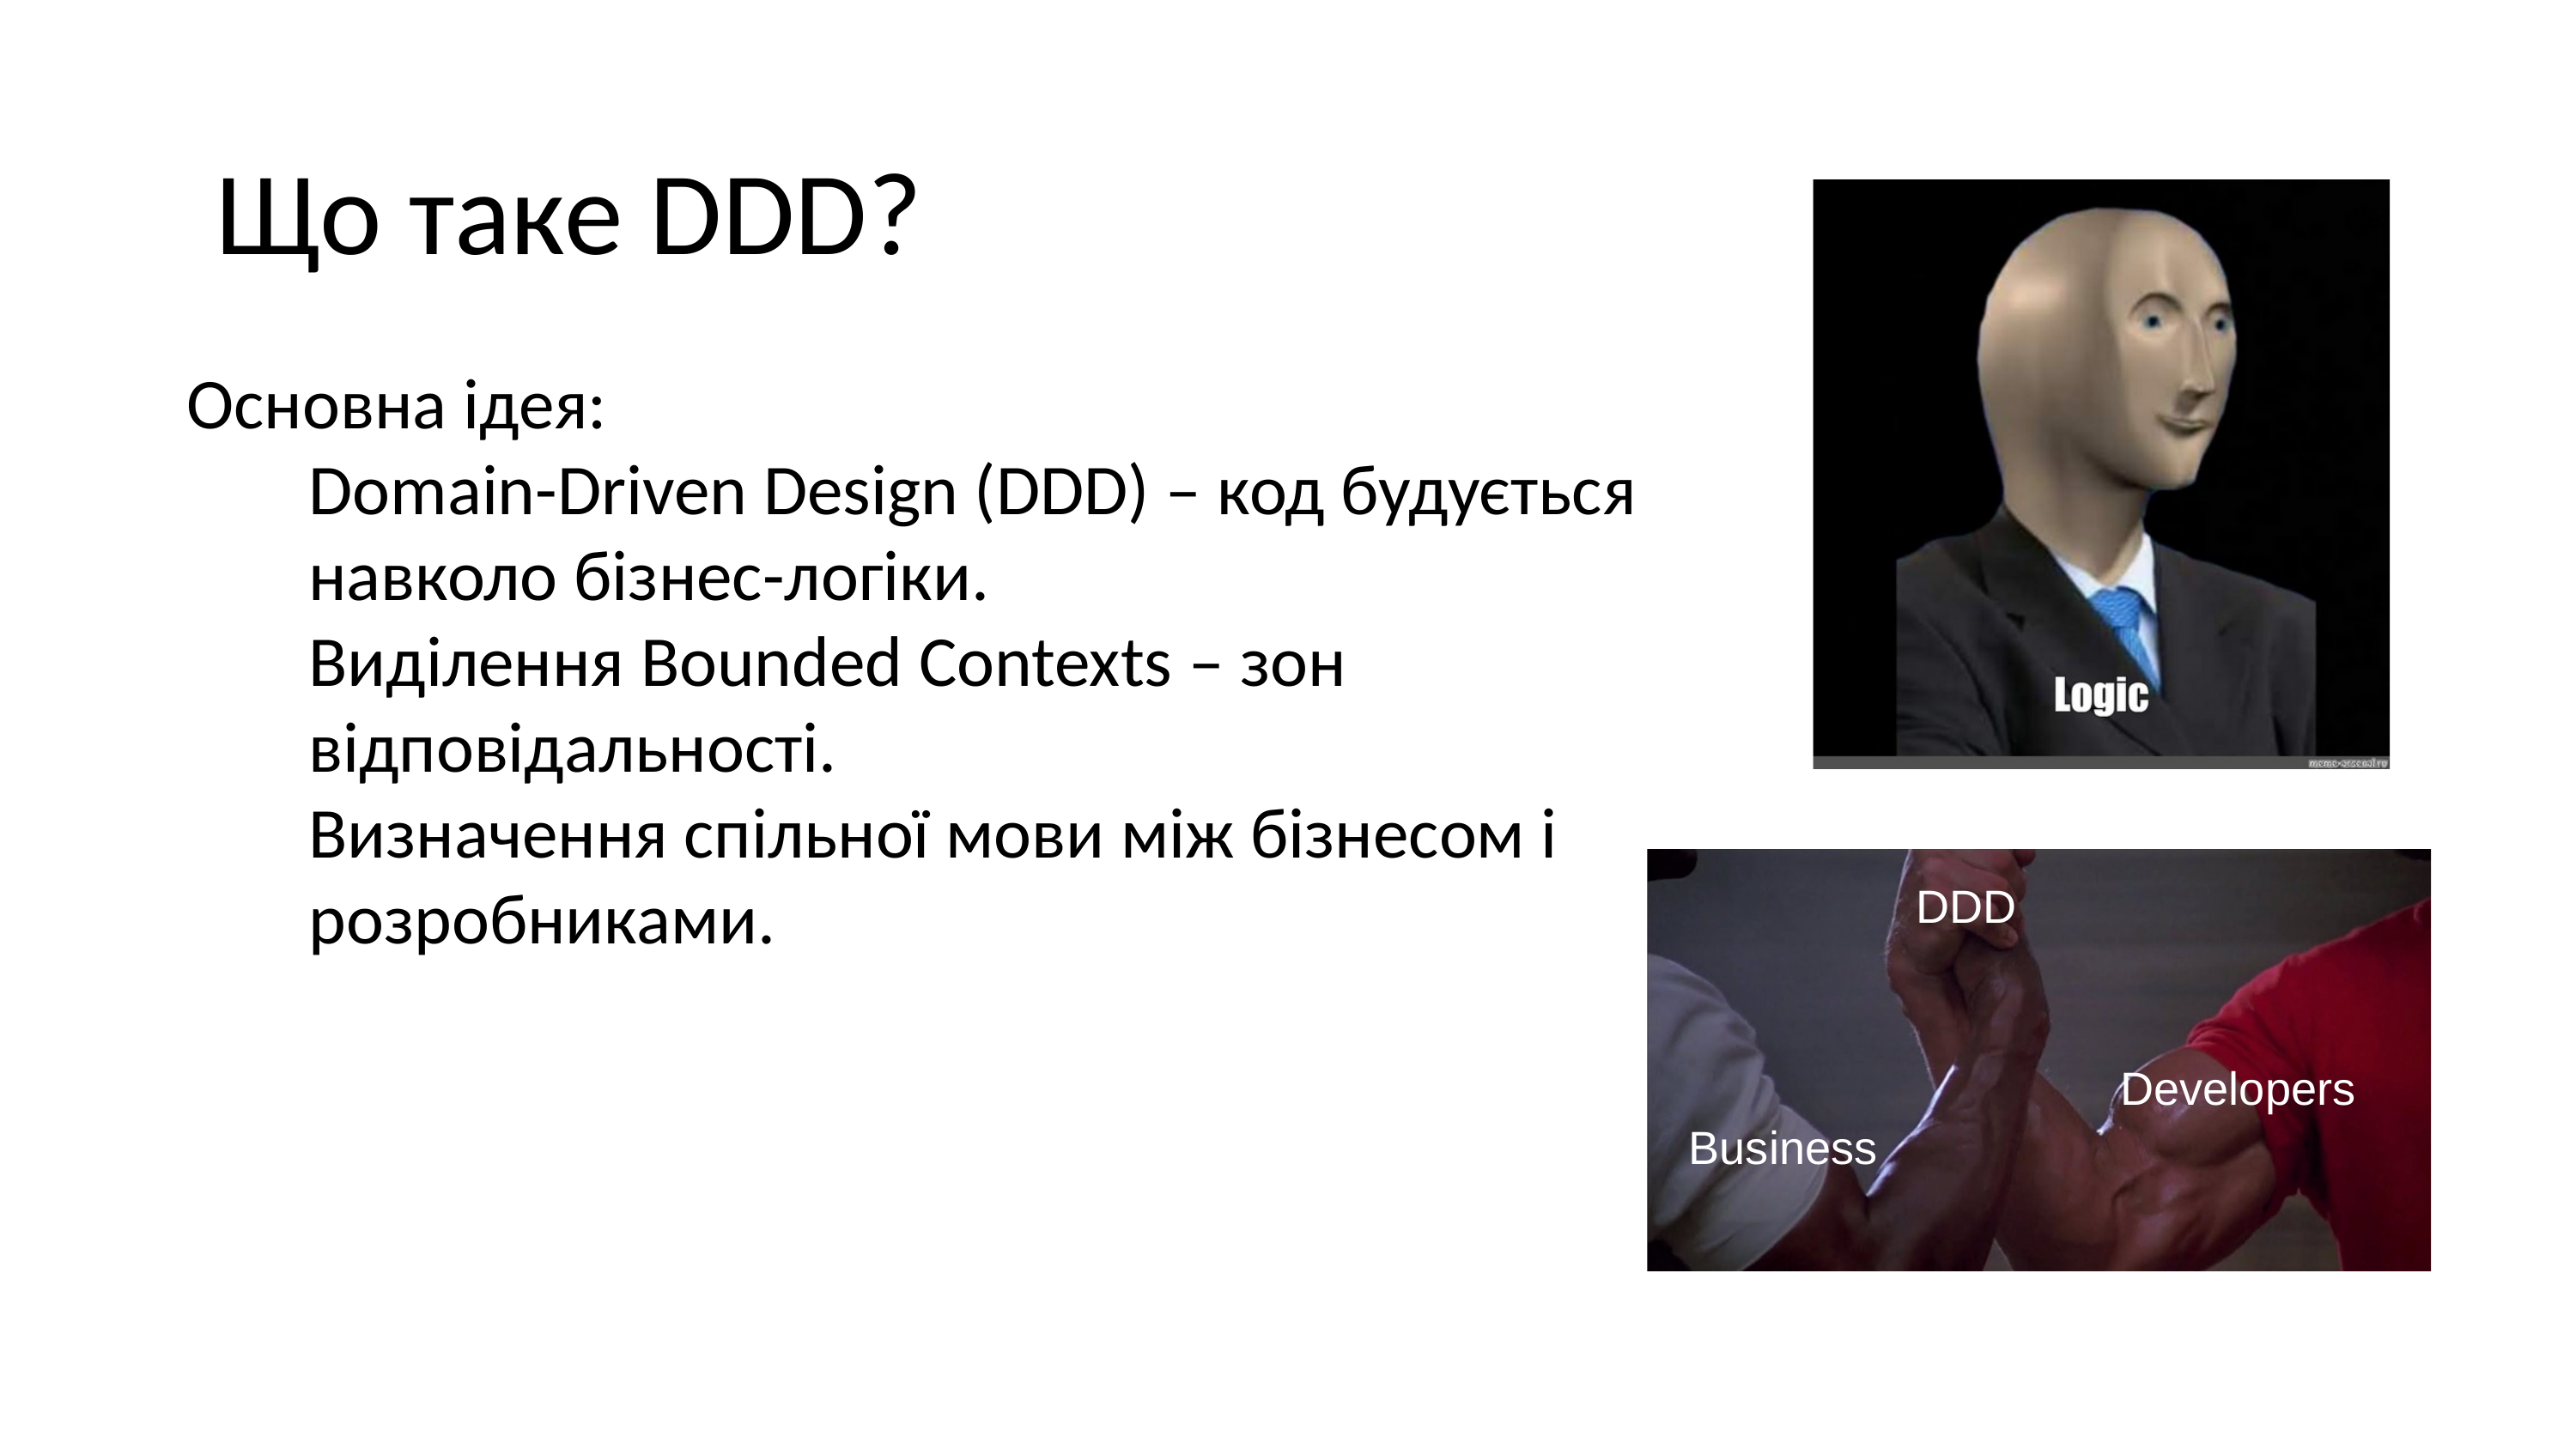

Що таке DDD?

Основна ідея:
Domain-Driven Design (DDD) – код будується навколо бізнес-логіки.
Виділення Bounded Contexts – зон відповідальності.
Визначення спільної мови між бізнесом і розробниками.

DDD
Developers
Business
1 0 1 1   0 1 1   0 1   1 0 1 1 0 0 1   1 0   1 1 0 1 1   0 1 1   0 1   1 1 0 1 1 0   1 1 0 1 1 1   1 1 0 1